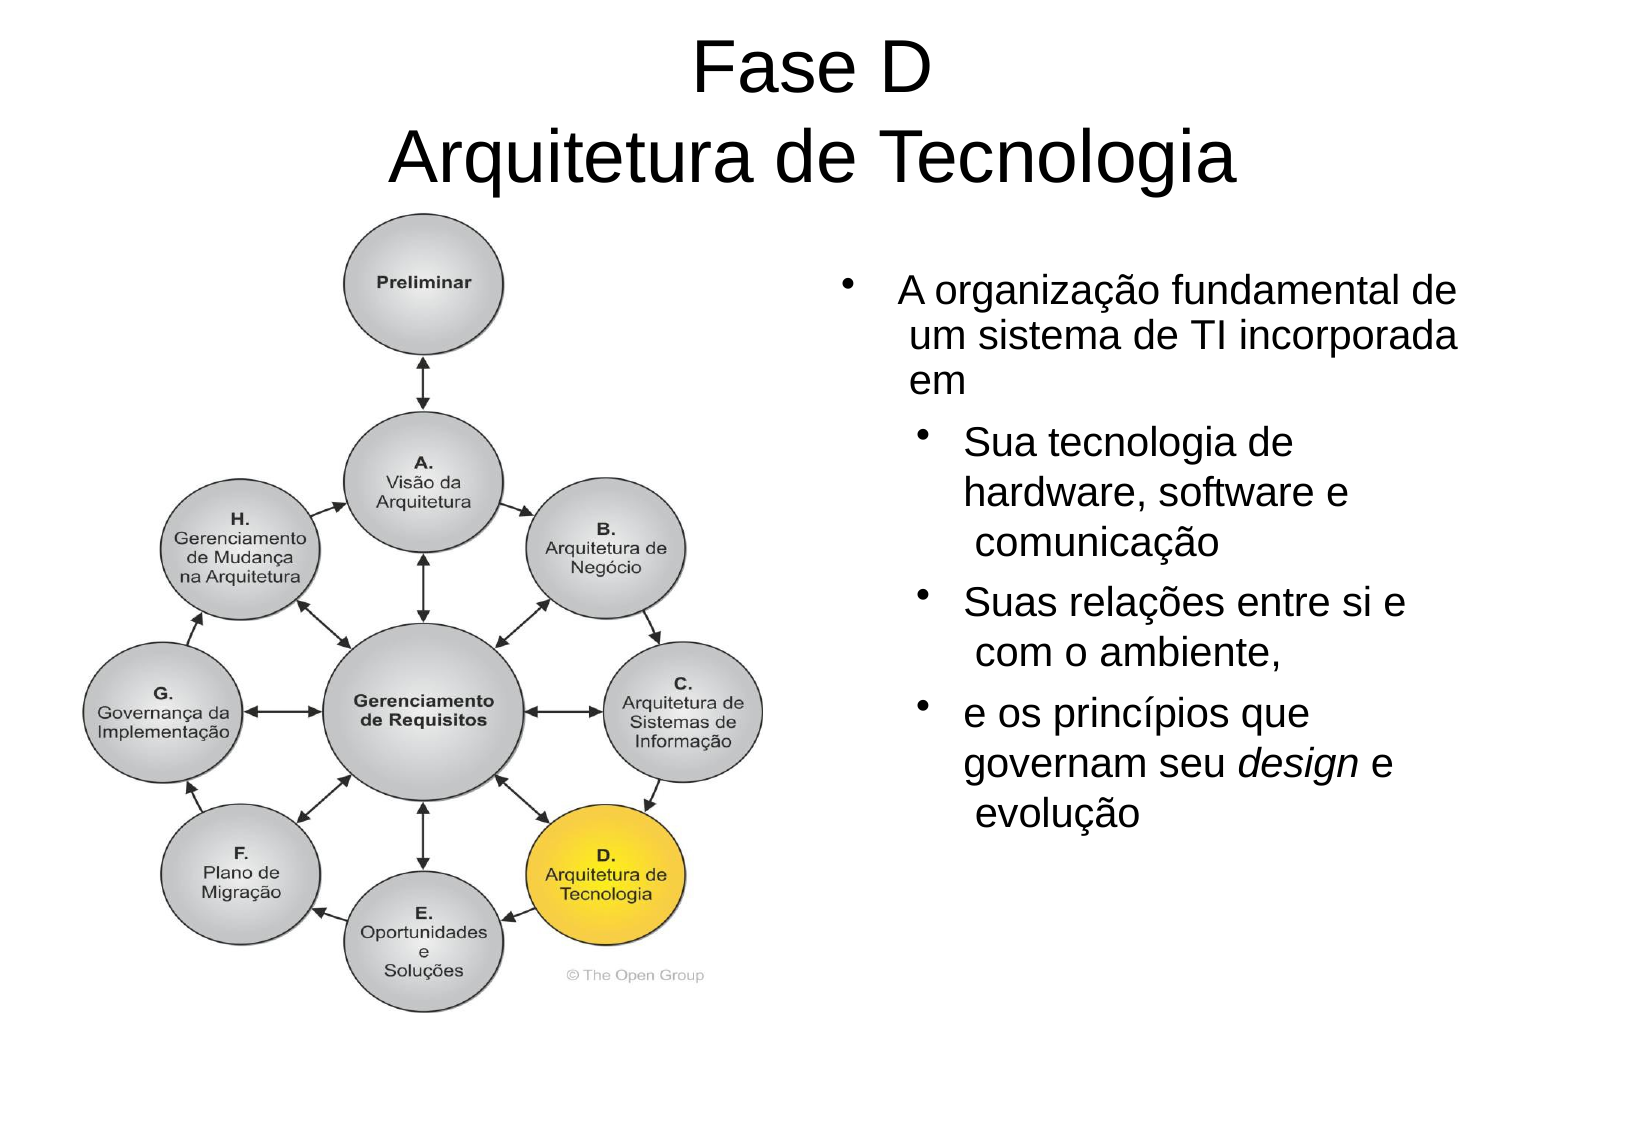

# Fase D
Arquitetura de Tecnologia

A organização fundamental de  um sistema de TI incorporada  em
Sua tecnologia de  hardware, software e  comunicação
Suas relações entre si e  com o ambiente,
e os princípios que  governam seu design e  evolução